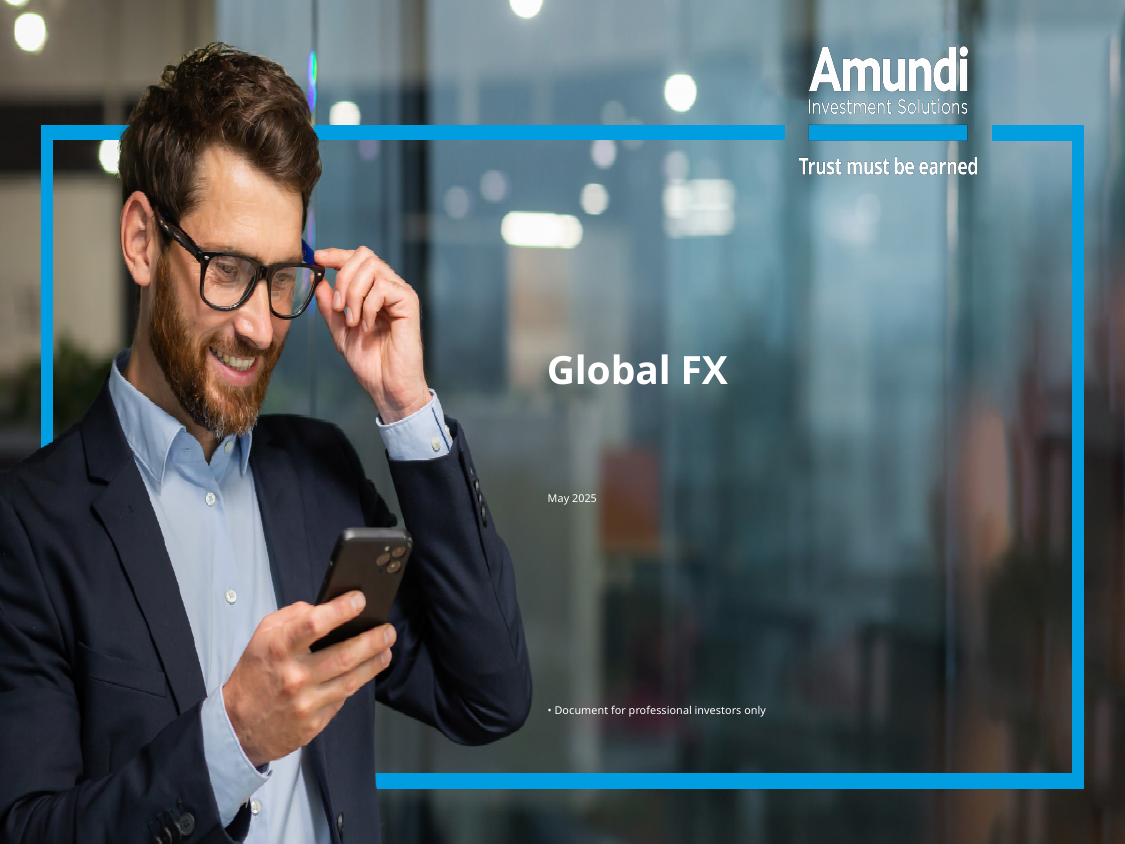

# Global FX
May 2025
• Document for professional investors only